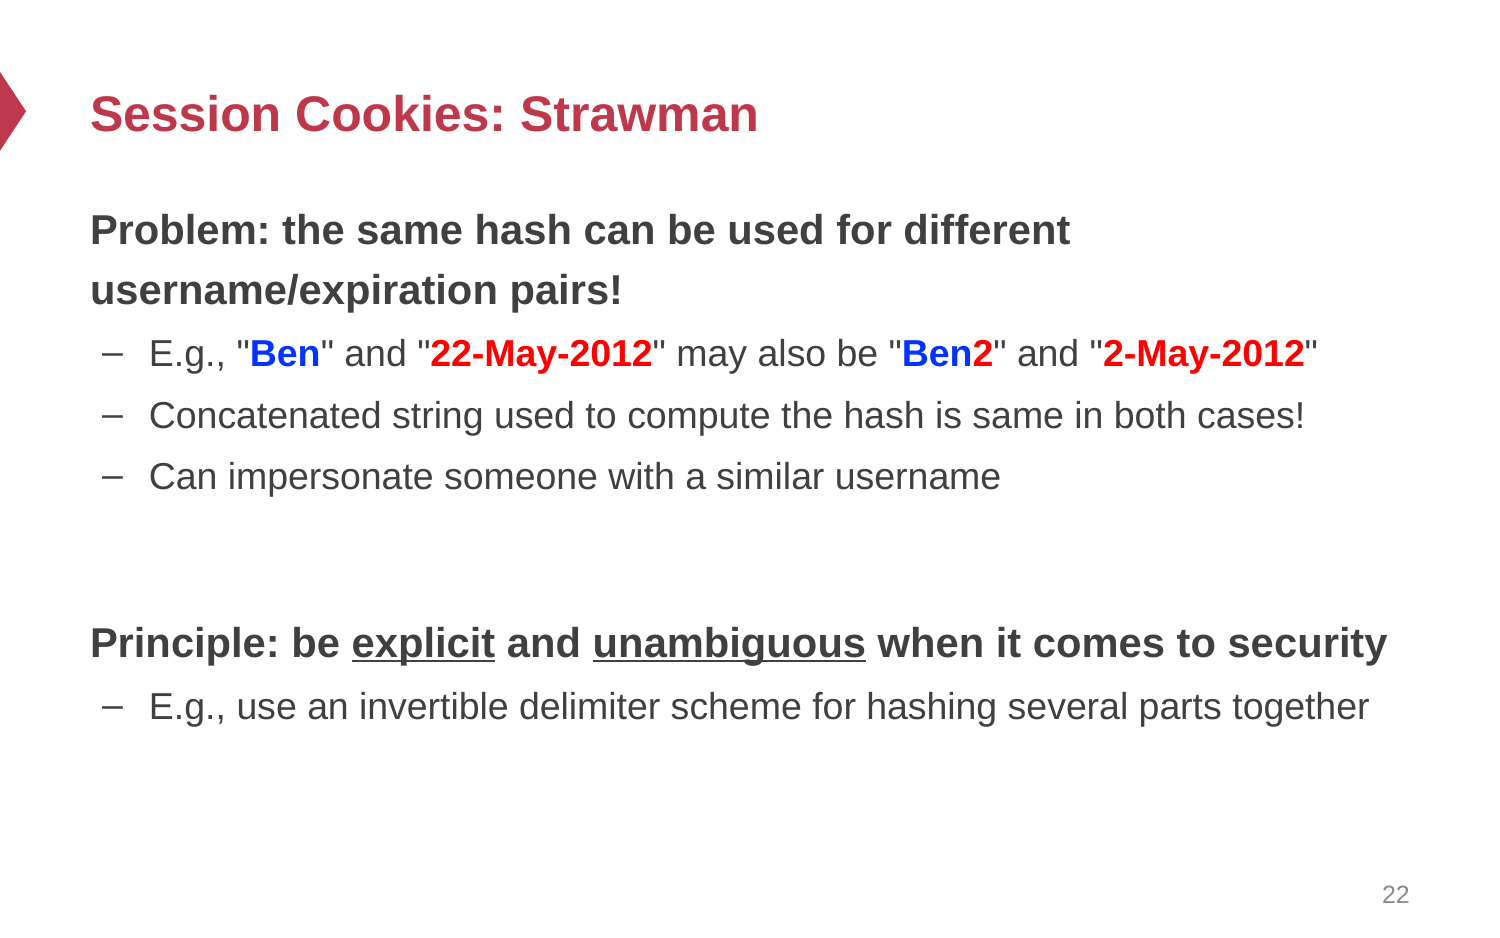

# Session Cookies: Strawman
Problem: the same hash can be used for different username/expiration pairs!
E.g., "Ben" and "22-May-2012" may also be "Ben2" and "2-May-2012"
Concatenated string used to compute the hash is same in both cases!
Can impersonate someone with a similar username

Principle: be explicit and unambiguous when it comes to security
E.g., use an invertible delimiter scheme for hashing several parts together
22